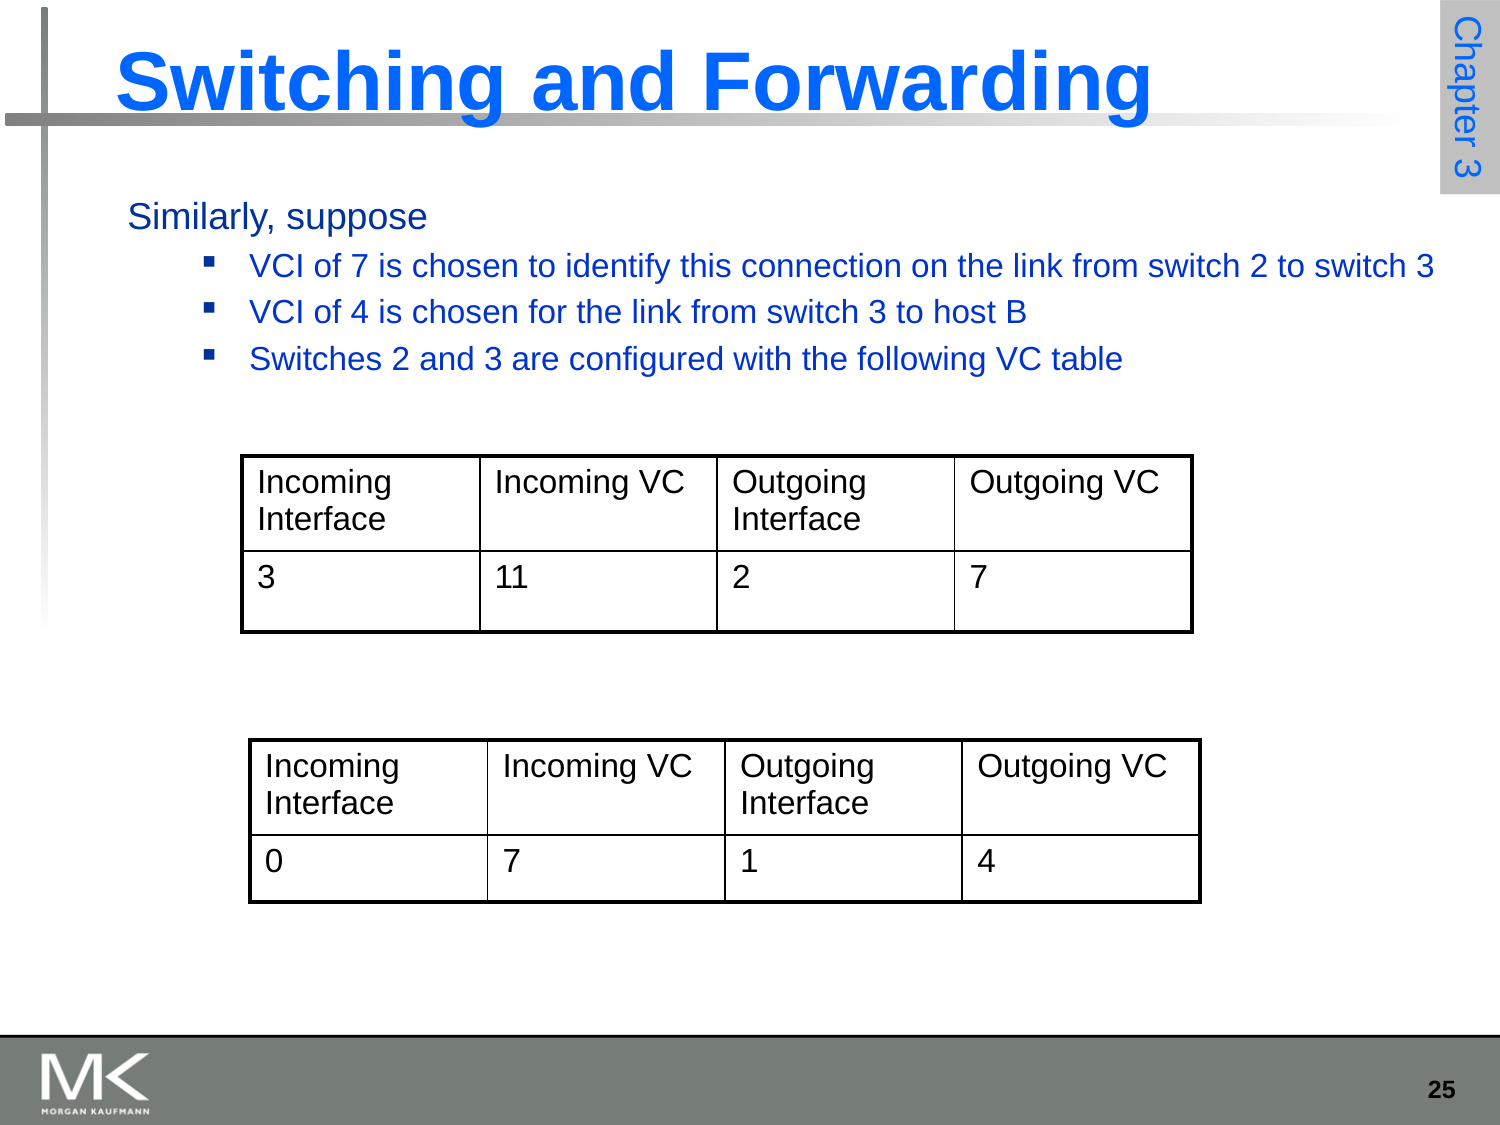

# Switching and Forwarding
Similarly, suppose
VCI of 7 is chosen to identify this connection on the link from switch 2 to switch 3
VCI of 4 is chosen for the link from switch 3 to host B
Switches 2 and 3 are configured with the following VC table

| Incoming Interface | Incoming VC | Outgoing Interface | Outgoing VC |
| --- | --- | --- | --- |
| 3 | 11 | 2 | 7 |
| Incoming Interface | Incoming VC | Outgoing Interface | Outgoing VC |
| --- | --- | --- | --- |
| 0 | 7 | 1 | 4 |